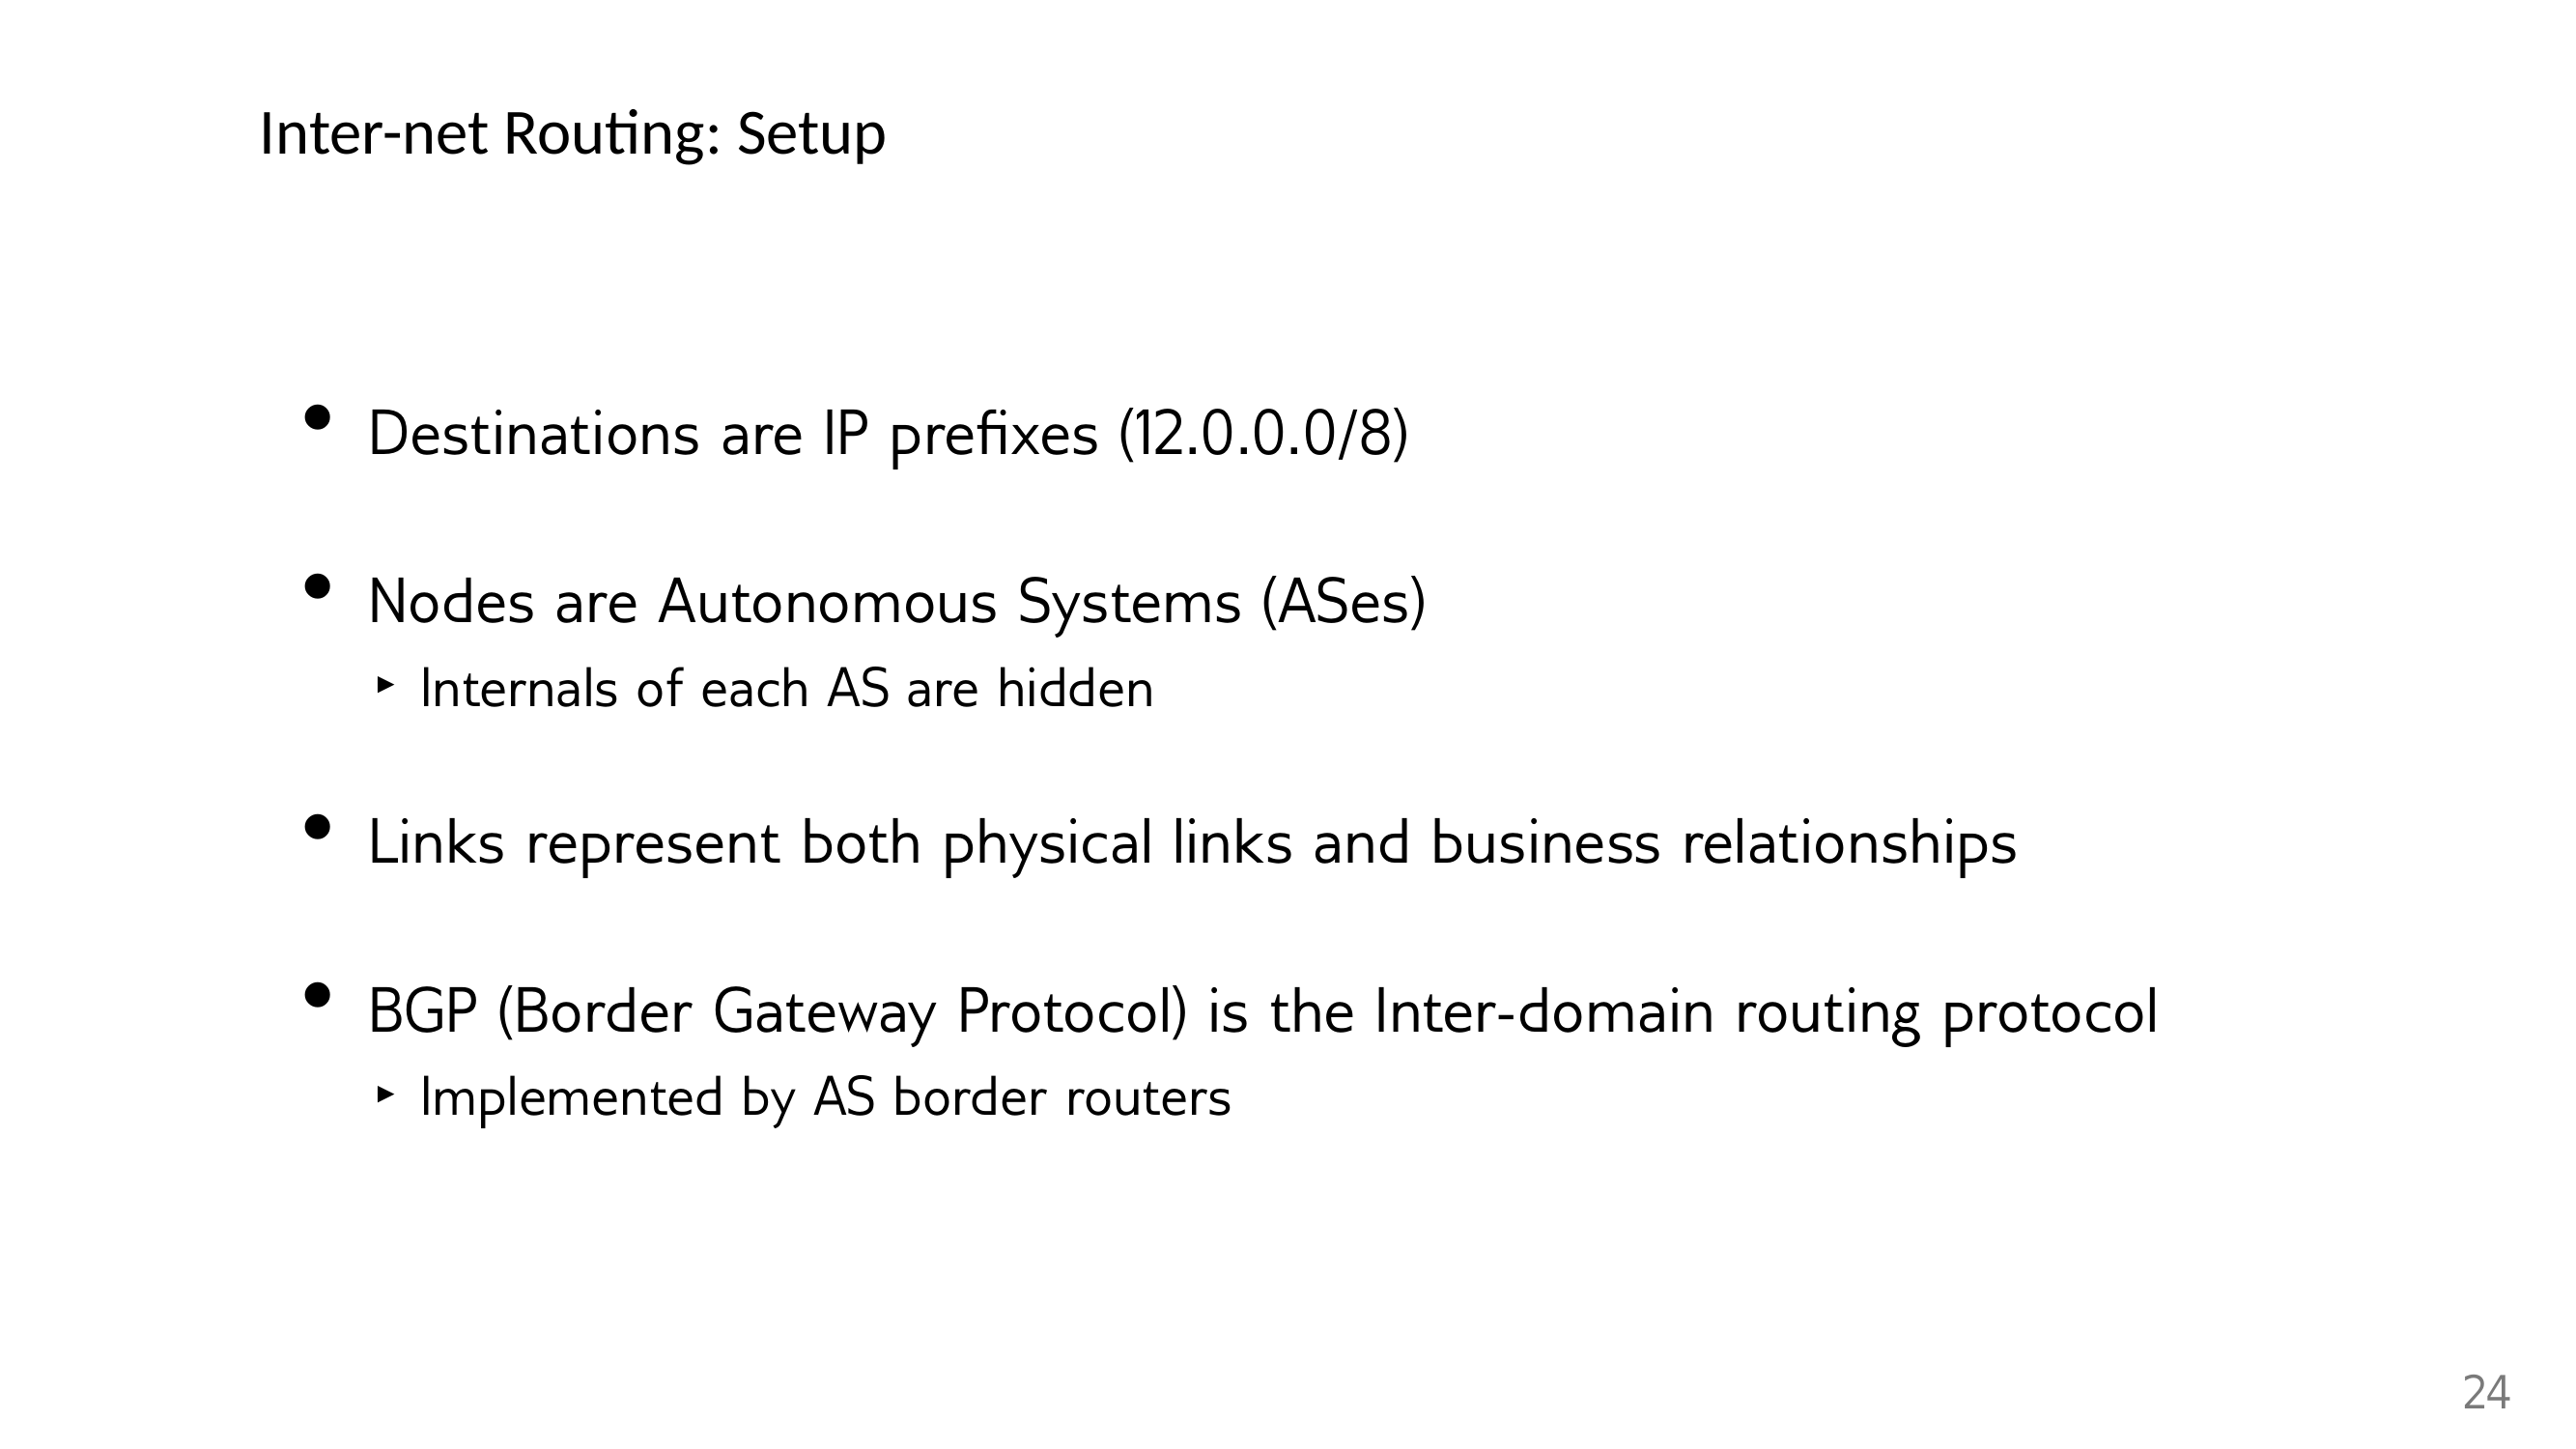

# Inter-net Routing: Setup
Destinations are IP prefixes (12.0.0.0/8)
Nodes are Autonomous Systems (ASes)
Internals of each AS are hidden
Links represent both physical links and business relationships
BGP (Border Gateway Protocol) is the Inter-domain routing protocol
Implemented by AS border routers

24